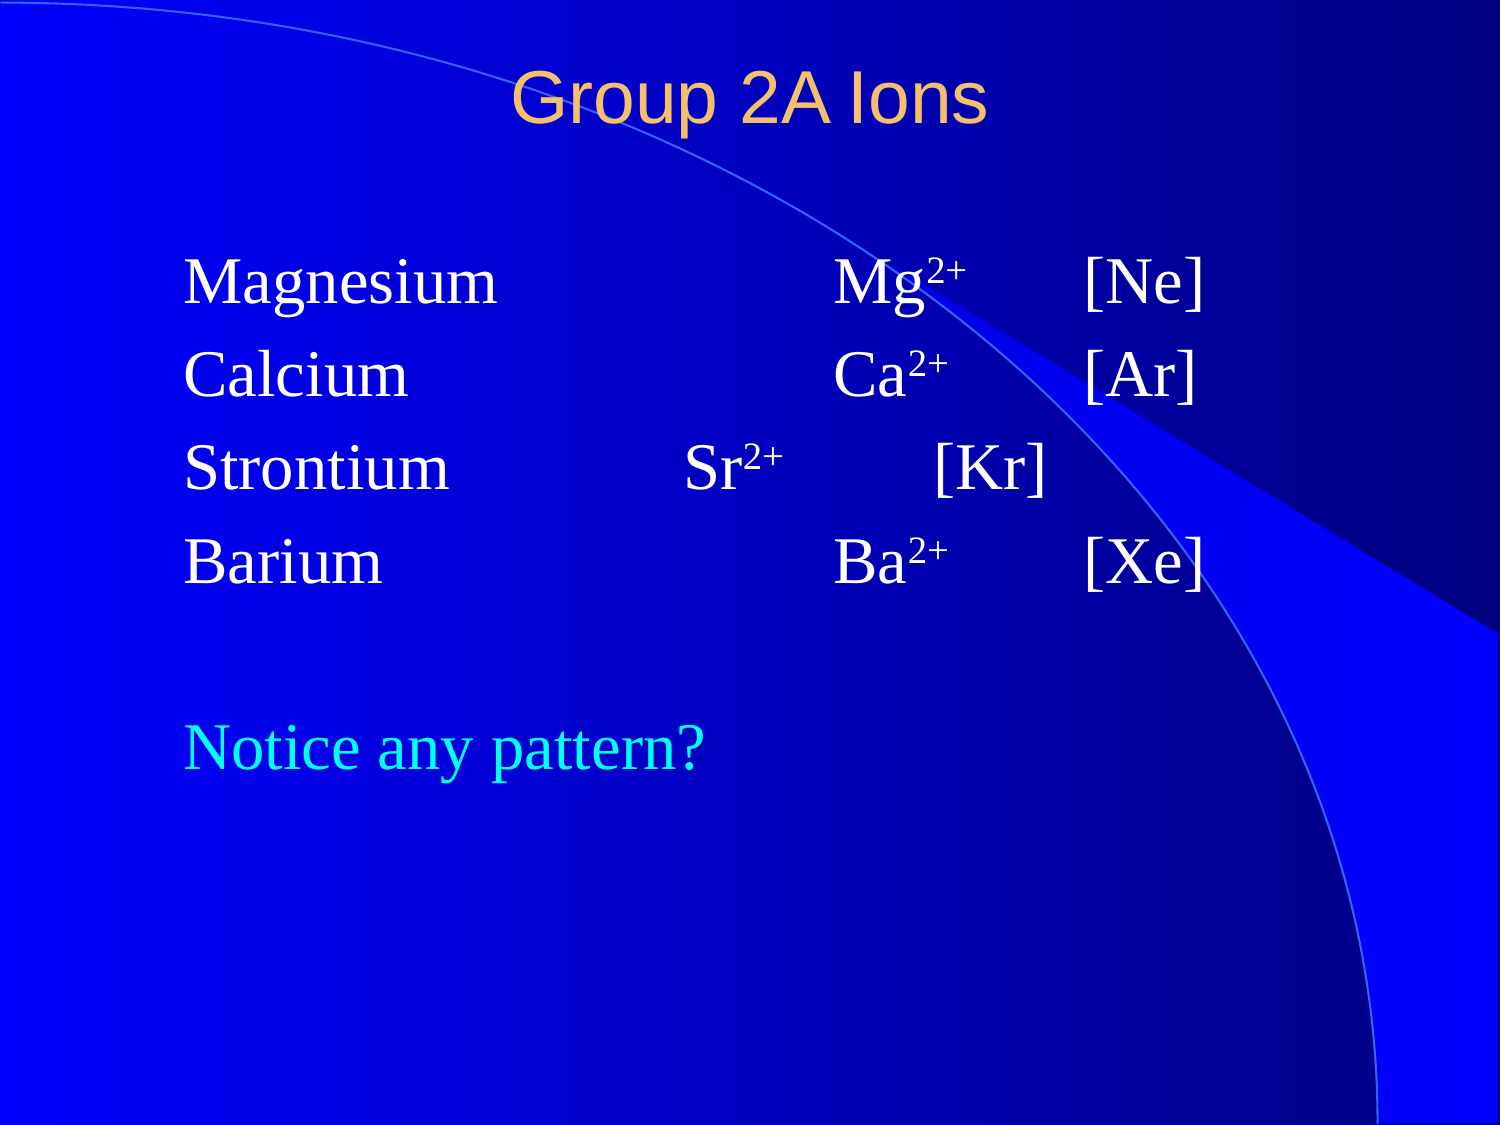

# Group 2A Ions
Magnesium		   Mg2+	[Ne]
Calcium			   Ca2+	[Ar]
Strontium		   Sr2+	[Kr]
Barium			   Ba2+	[Xe]

Notice any pattern?